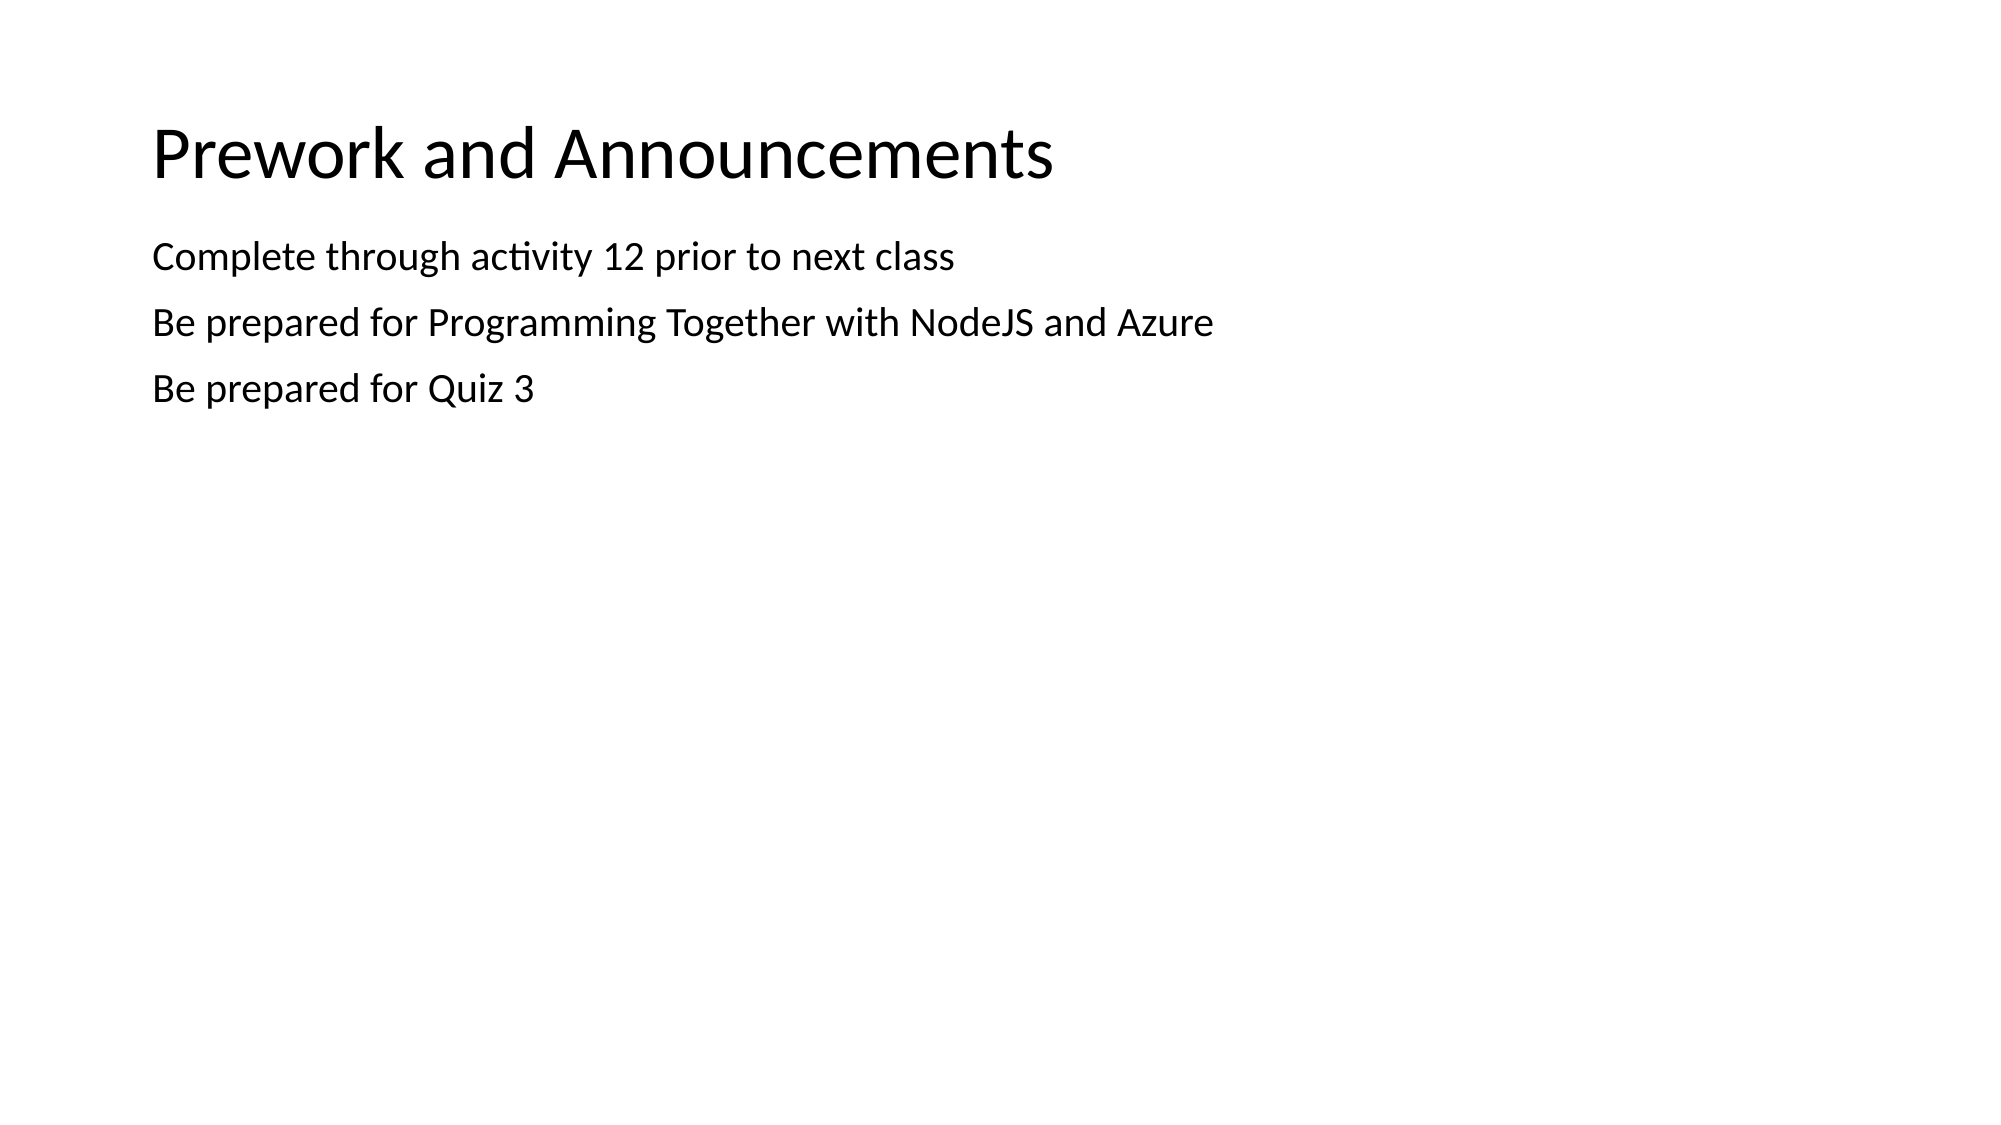

# Prework and Announcements
Complete through activity 12 prior to next class
Be prepared for Programming Together with NodeJS and Azure
Be prepared for Quiz 3